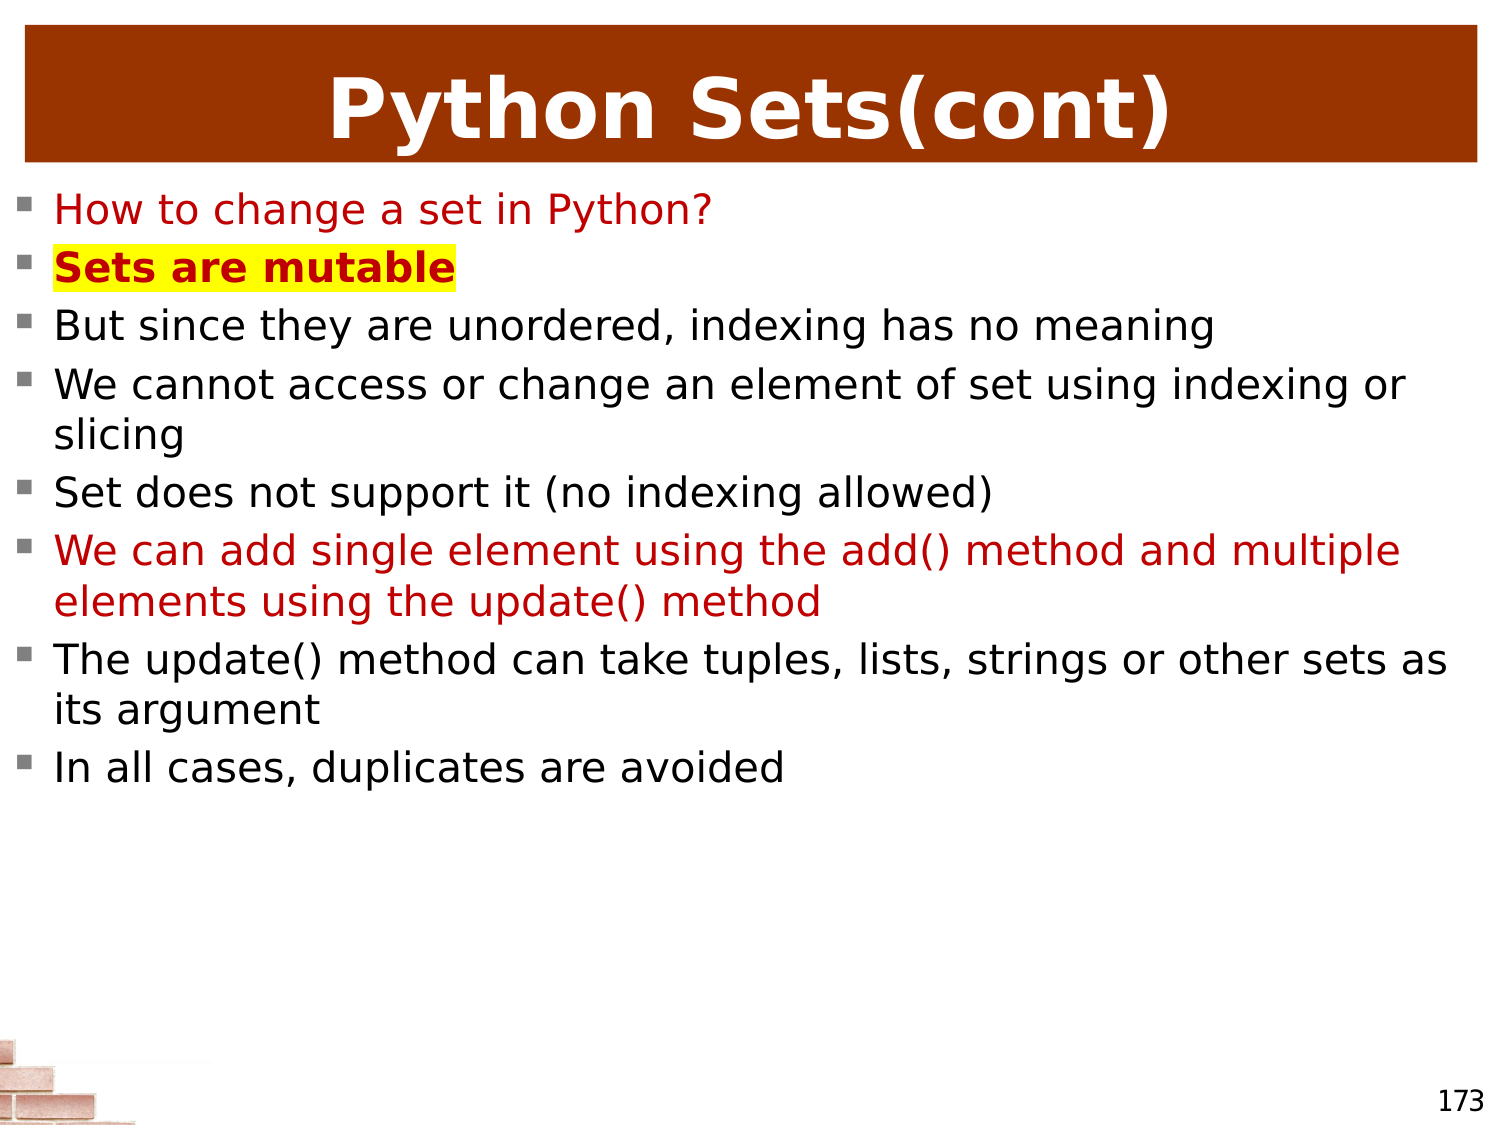

# Python Sets(cont)
How to change a set in Python?
Sets are mutable
But since they are unordered, indexing has no meaning
We cannot access or change an element of set using indexing or slicing
Set does not support it (no indexing allowed)
We can add single element using the add() method and multiple elements using the update() method
The update() method can take tuples, lists, strings or other sets as its argument
In all cases, duplicates are avoided

173